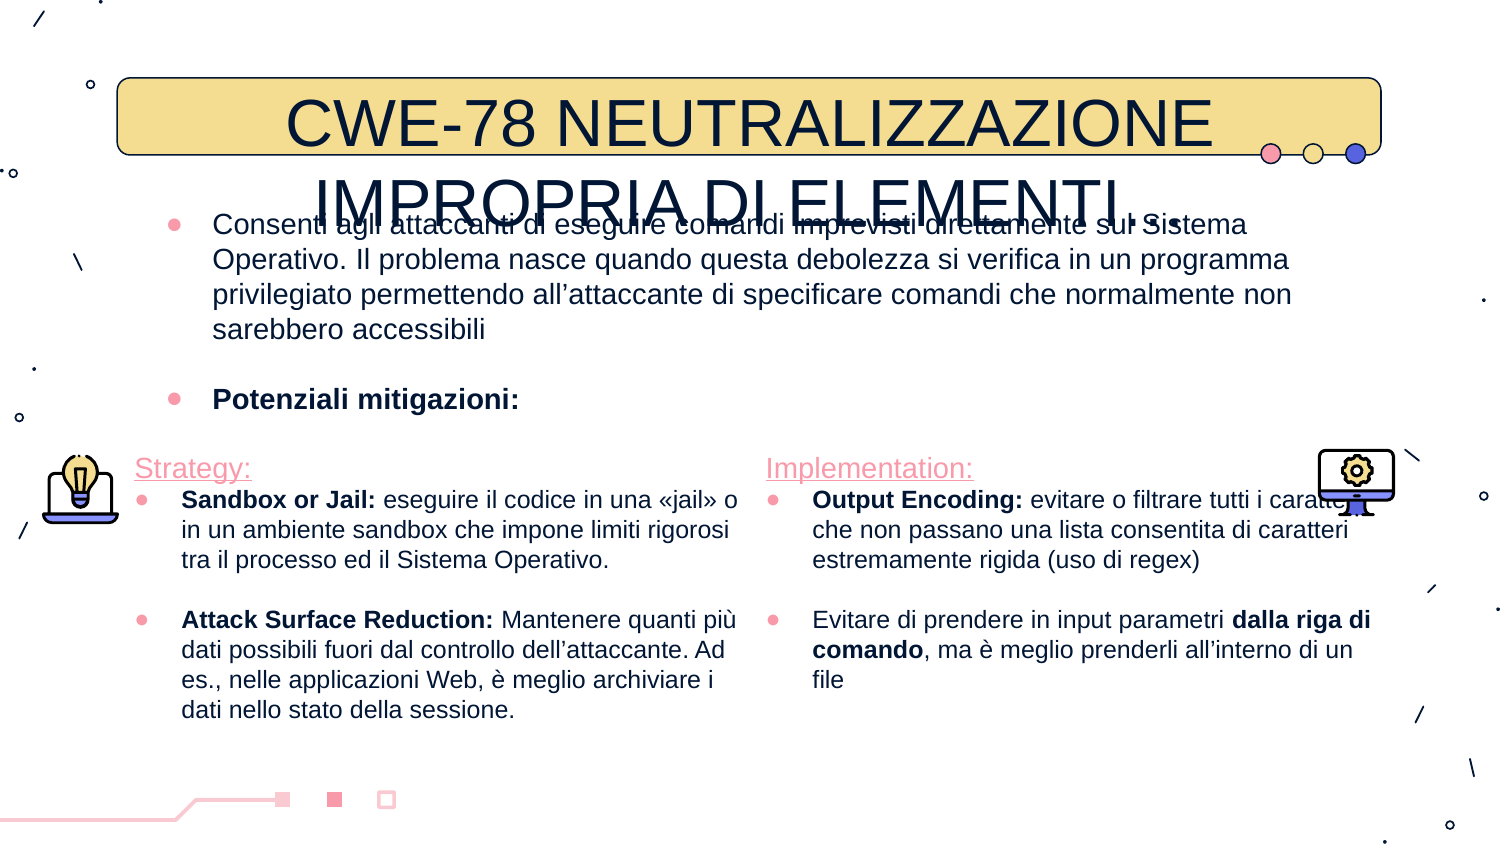

# CWE-78 NEUTRALIZZAZIONE IMPROPRIA DI ELEMENTI…

Consenti agli attaccanti di eseguire comandi imprevisti direttamente sul Sistema Operativo. Il problema nasce quando questa debolezza si verifica in un programma privilegiato permettendo all’attaccante di specificare comandi che normalmente non sarebbero accessibili

Potenziali mitigazioni:

Strategy:
Sandbox or Jail: eseguire il codice in una «jail» o in un ambiente sandbox che impone limiti rigorosi tra il processo ed il Sistema Operativo.

Attack Surface Reduction: Mantenere quanti più dati possibili fuori dal controllo dell’attaccante. Ad es., nelle applicazioni Web, è meglio archiviare i dati nello stato della sessione.
Implementation:
Output Encoding: evitare o filtrare tutti i caratteri che non passano una lista consentita di caratteri estremamente rigida (uso di regex)

Evitare di prendere in input parametri dalla riga di comando, ma è meglio prenderli all’interno di un file